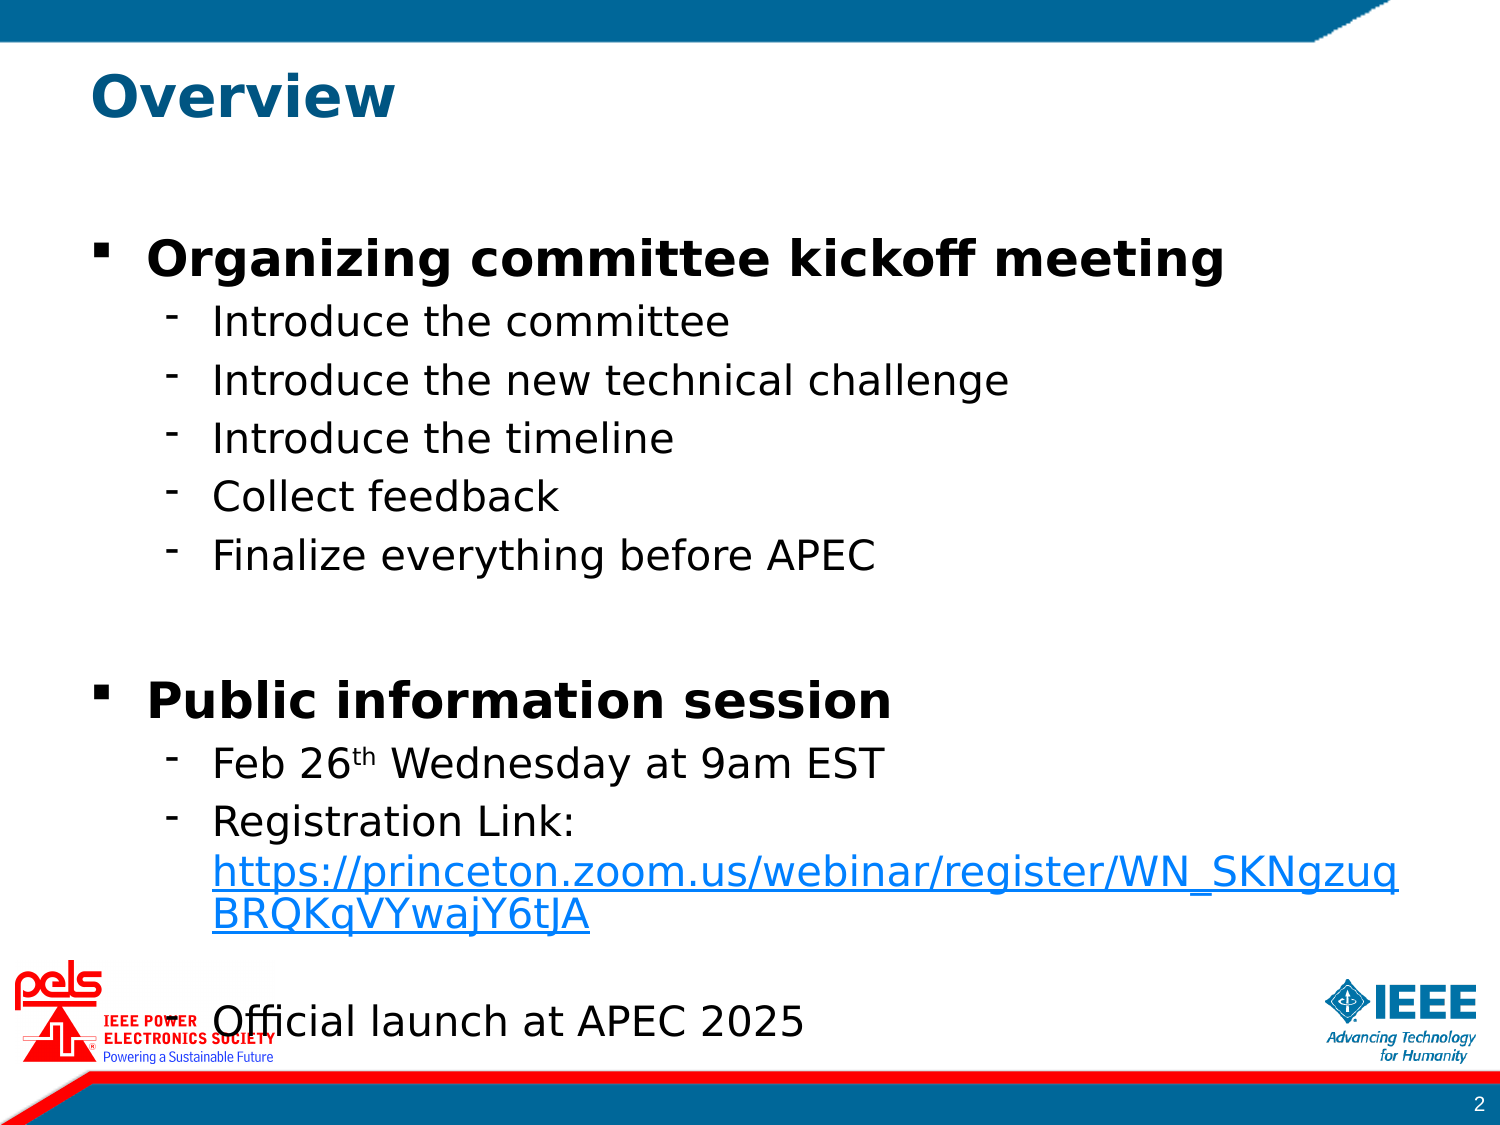

# Overview
Organizing committee kickoff meeting
Introduce the committee
Introduce the new technical challenge
Introduce the timeline
Collect feedback
Finalize everything before APEC

Public information session
Feb 26th Wednesday at 9am EST
Registration Link: https://princeton.zoom.us/webinar/register/WN_SKNgzuqBRQKqVYwajY6tJA
Official launch at APEC 2025
2